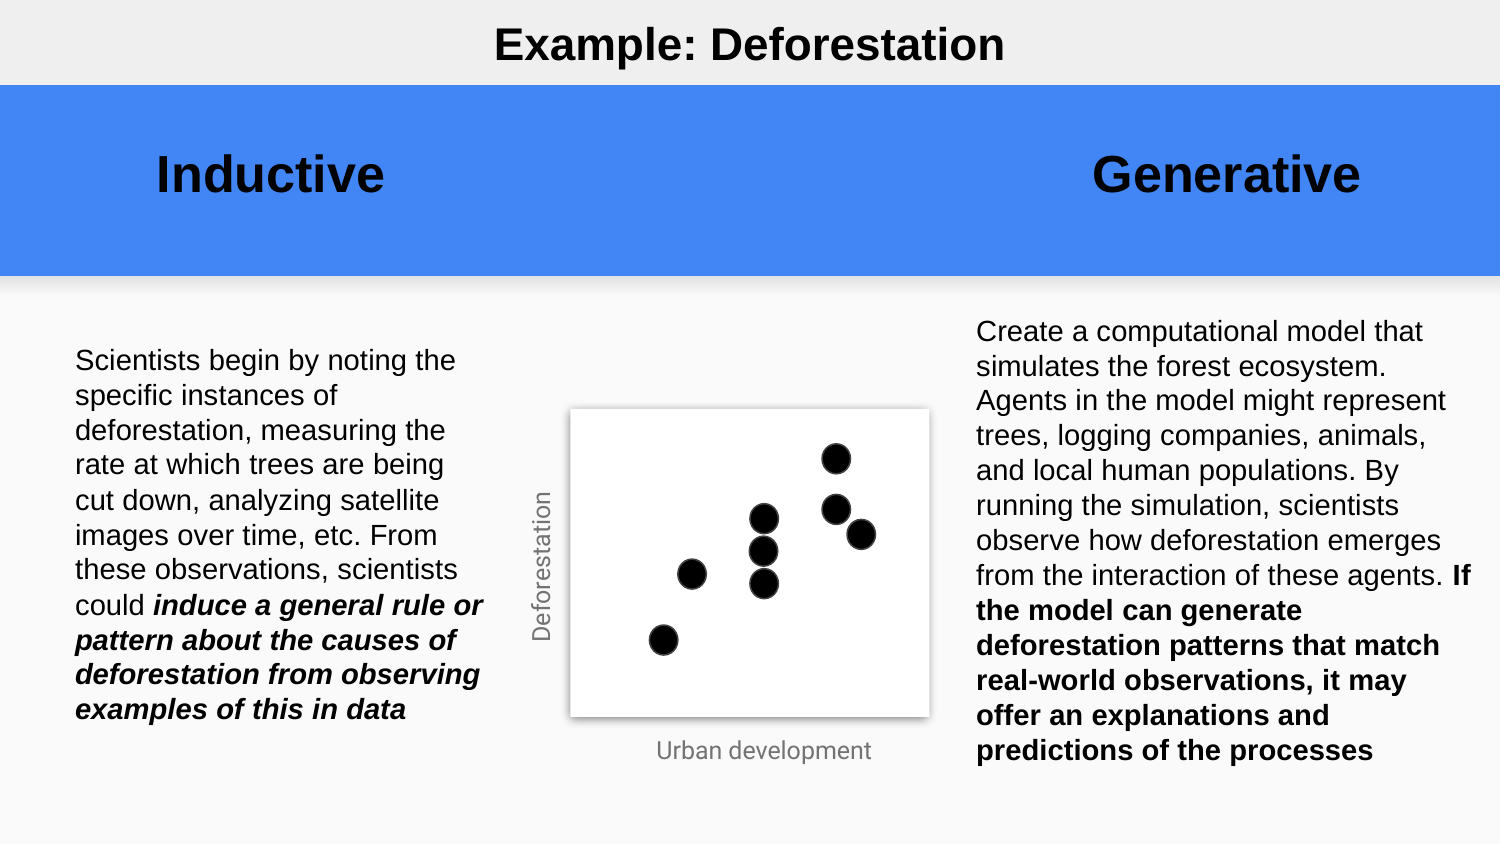

Example: Deforestation
Inductive
Generative
Create a computational model that simulates the forest ecosystem. Agents in the model might represent trees, logging companies, animals, and local human populations. By running the simulation, scientists observe how deforestation emerges from the interaction of these agents. If the model can generate deforestation patterns that match real-world observations, it may offer an explanations and predictions of the processes
Scientists begin by noting the specific instances of deforestation, measuring the rate at which trees are being cut down, analyzing satellite images over time, etc. From these observations, scientists could induce a general rule or pattern about the causes of deforestation from observing examples of this in data

Deforestation

Urban development